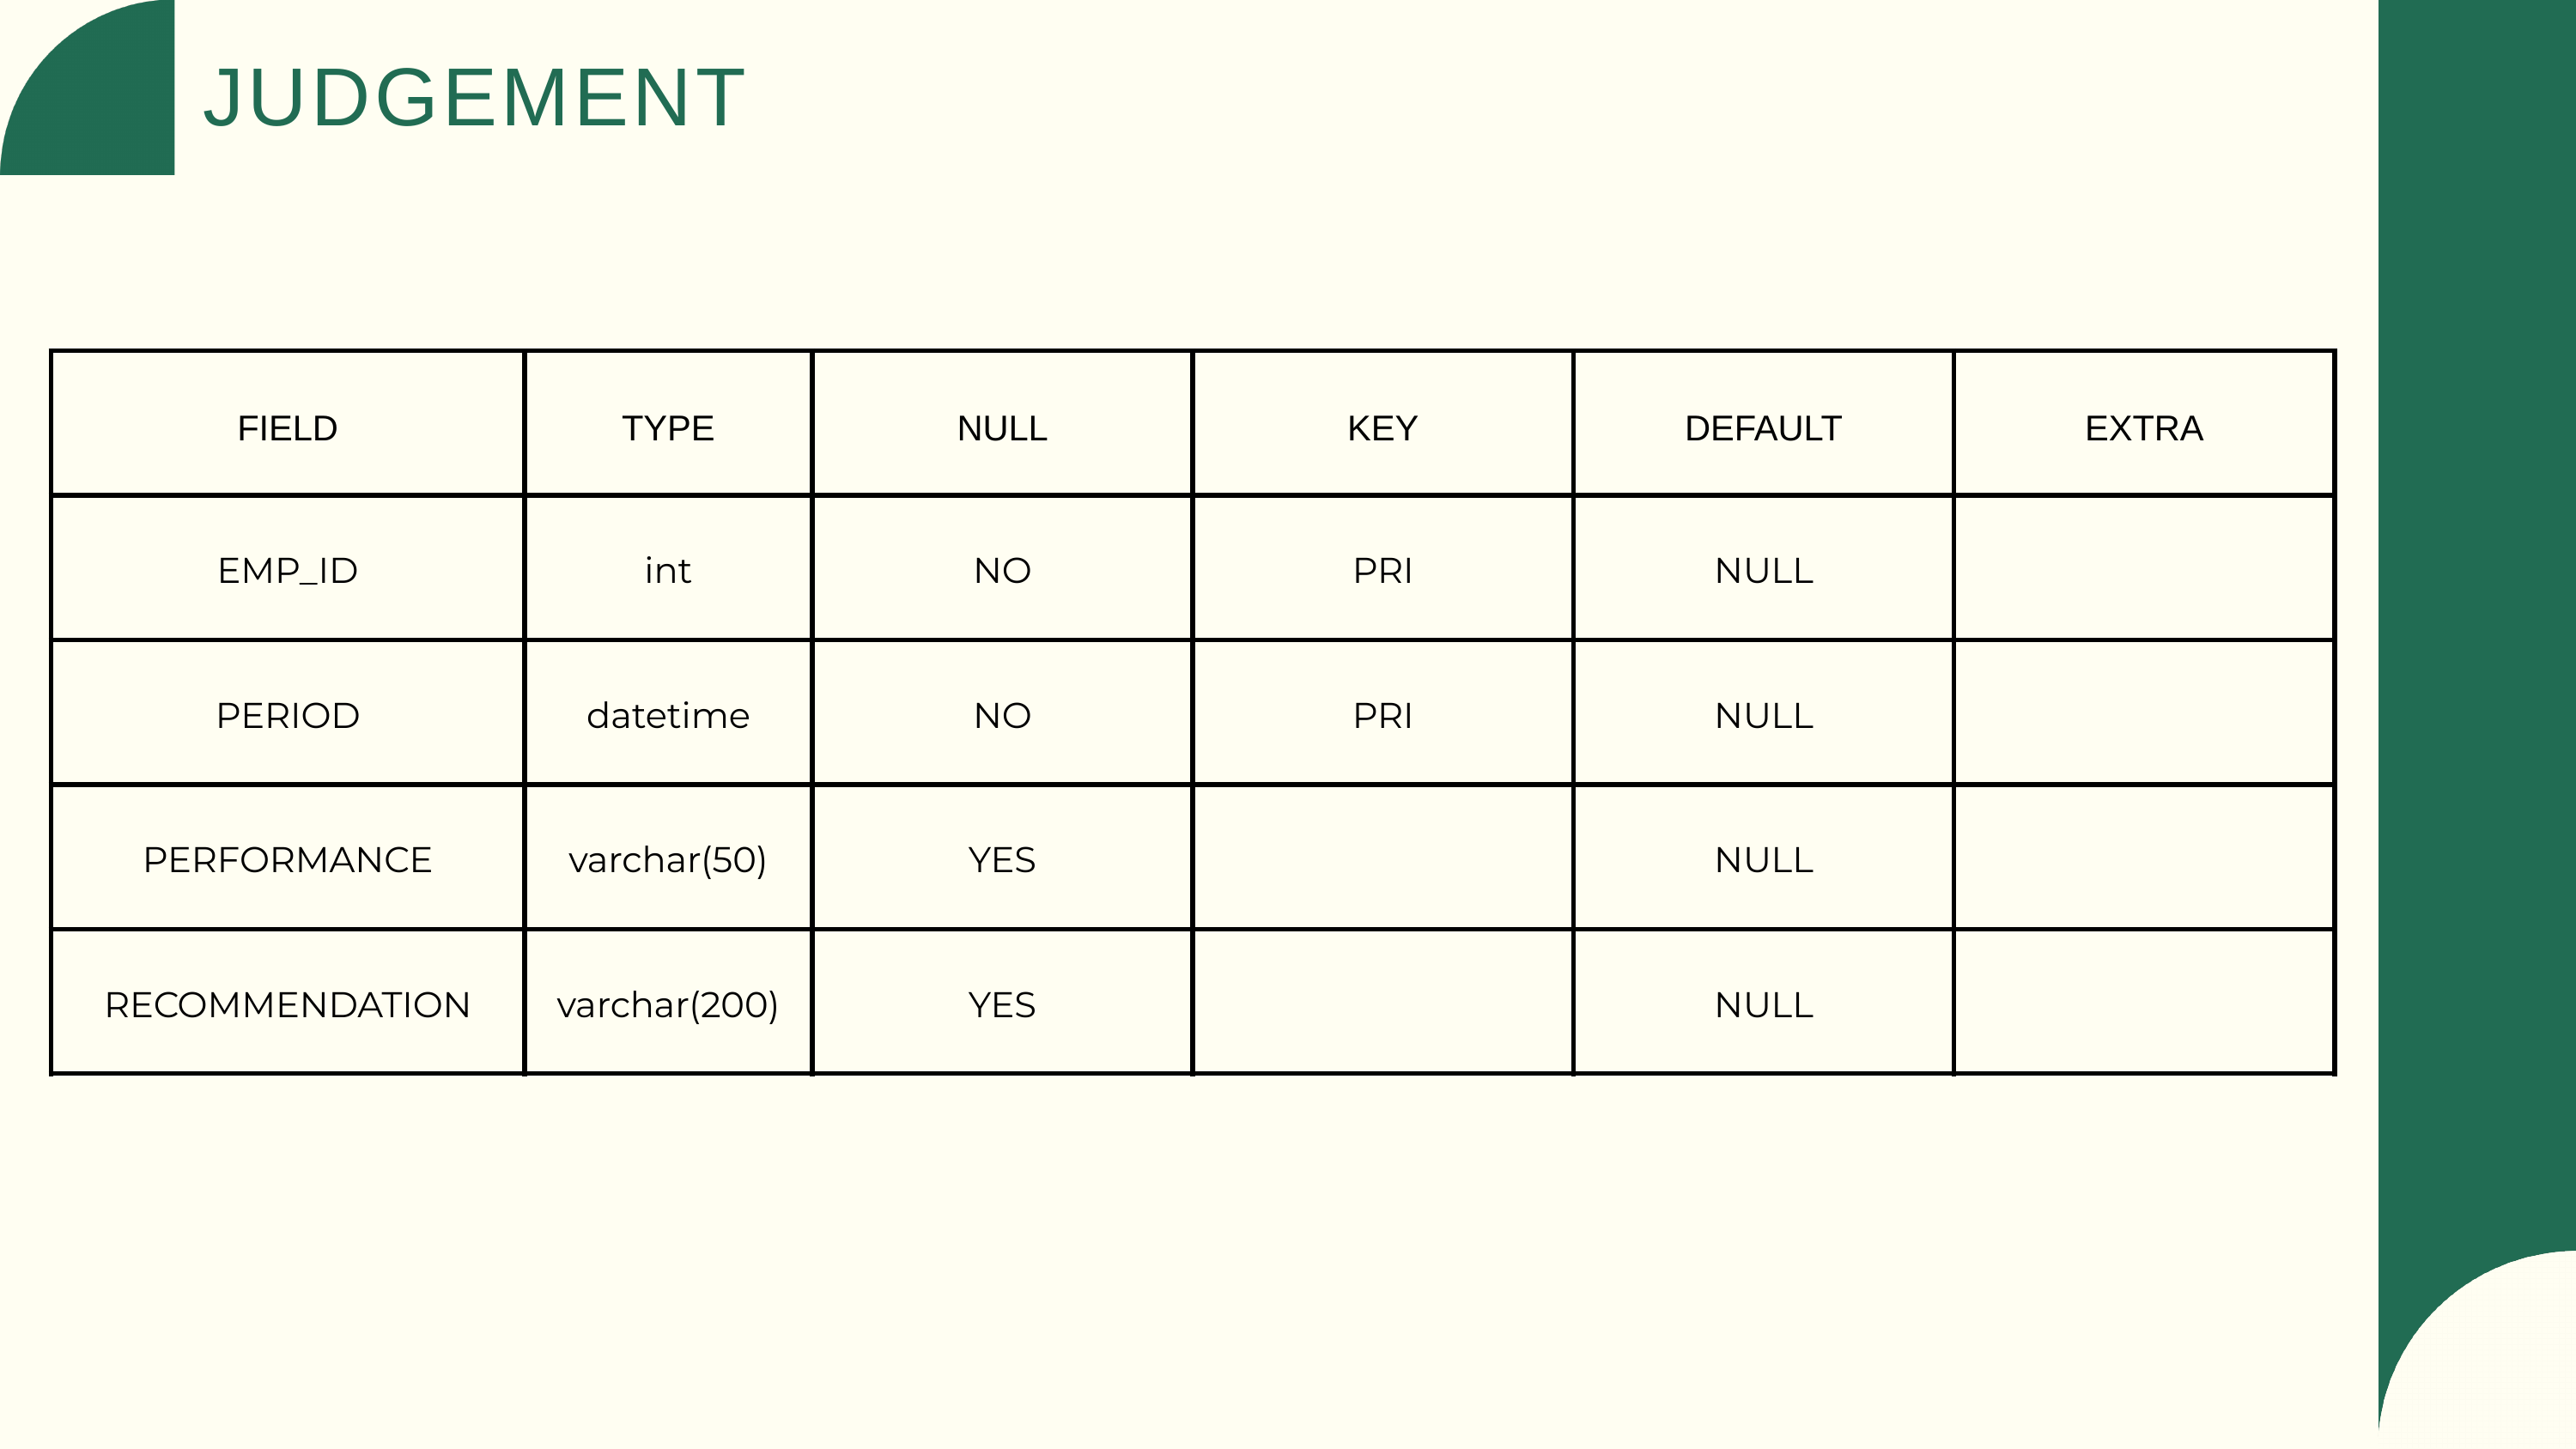

JUDGEMENT
| FIELD | TYPE | NULL | KEY | DEFAULT | EXTRA |
| --- | --- | --- | --- | --- | --- |
| EMP\_ID | int | NO | PRI | NULL |  |
| PERIOD | datetime | NO | PRI | NULL |  |
| PERFORMANCE | varchar(50) | YES |  | NULL |  |
| RECOMMENDATION | varchar(200) | YES |  | NULL |  |